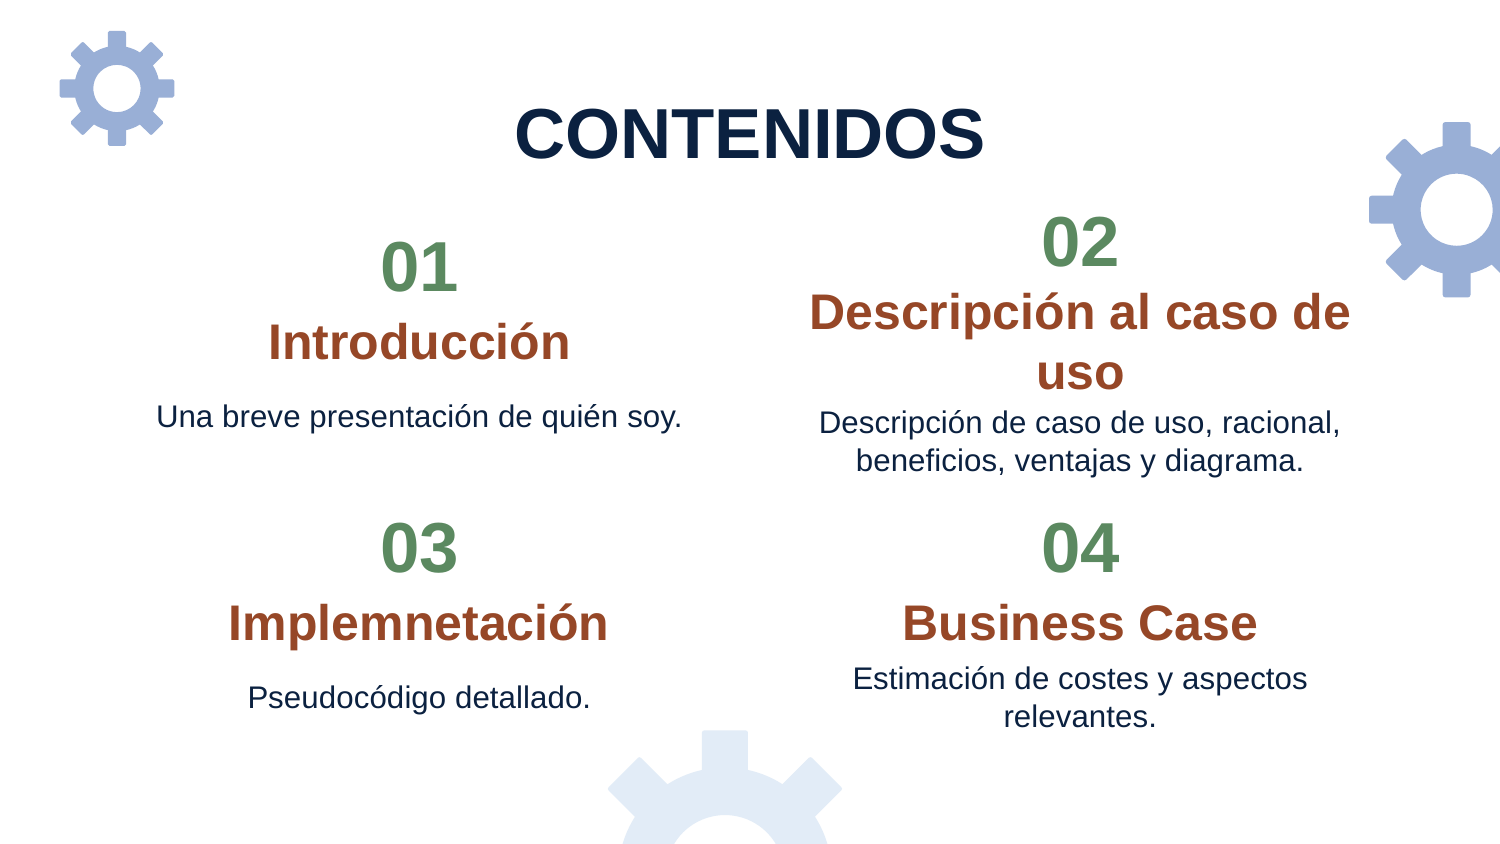

CONTENIDOS
02
01
# Introducción
Descripción al caso de uso
Una breve presentación de quién soy.
Descripción de caso de uso, racional, beneficios, ventajas y diagrama.
03
04
Business Case
Implemnetación
Estimación de costes y aspectos relevantes.
Pseudocódigo detallado.